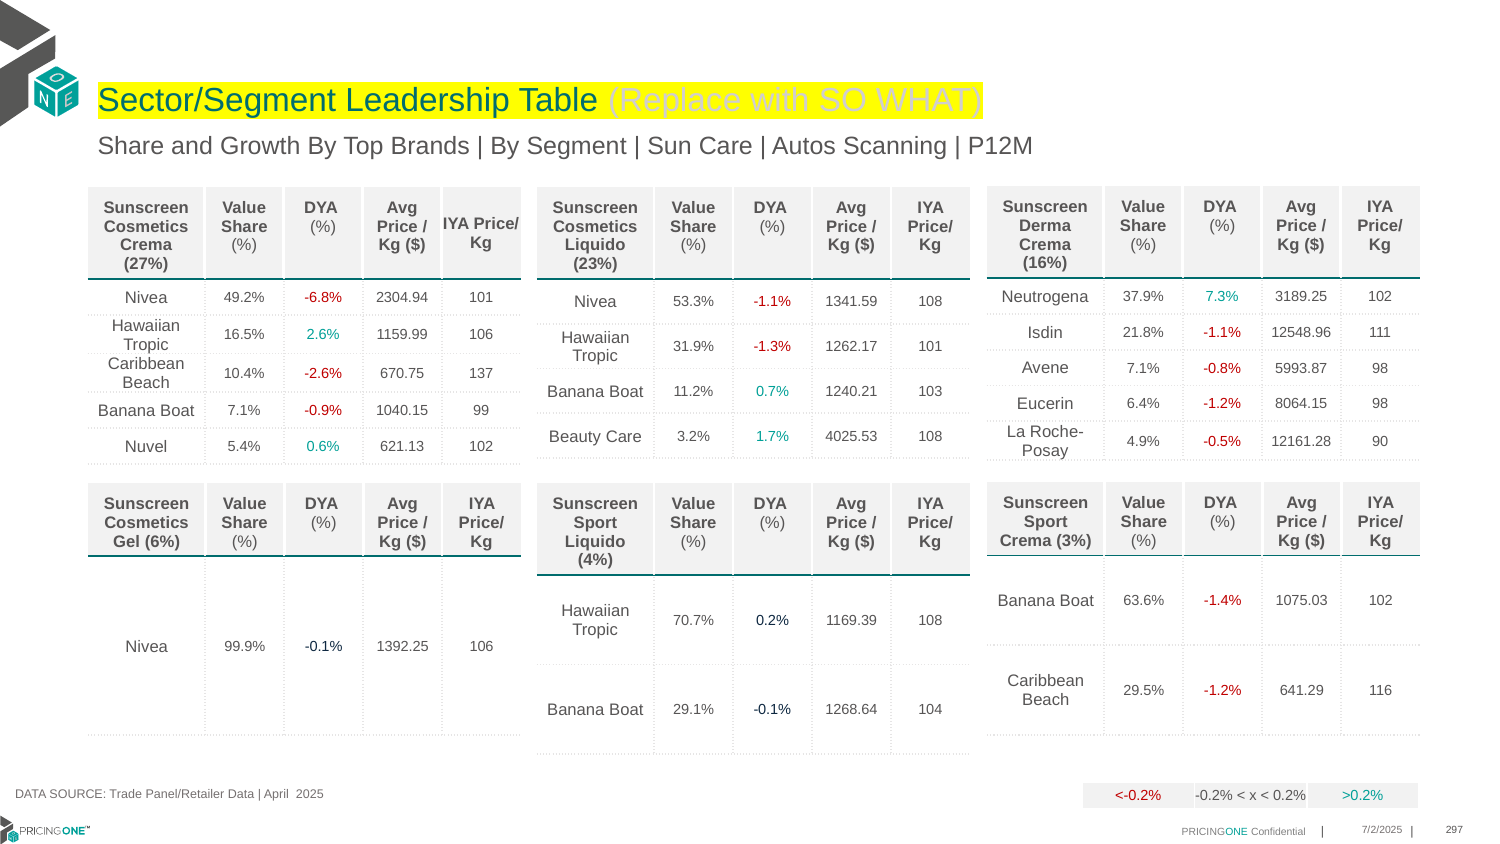

# Sector/Segment Leadership Table (Replace with SO WHAT)
Share and Growth By Top Brands | By Segment | Sun Care | Autos Scanning | P12M
| Sunscreen Derma Crema (16%) | Value Share (%) | DYA (%) | Avg Price /Kg ($) | IYA Price/Kg |
| --- | --- | --- | --- | --- |
| Neutrogena | 37.9% | 7.3% | 3189.25 | 102 |
| Isdin | 21.8% | -1.1% | 12548.96 | 111 |
| Avene | 7.1% | -0.8% | 5993.87 | 98 |
| Eucerin | 6.4% | -1.2% | 8064.15 | 98 |
| La Roche-Posay | 4.9% | -0.5% | 12161.28 | 90 |
| Sunscreen Cosmetics Crema (27%) | Value Share (%) | DYA (%) | Avg Price /Kg ($) | IYA Price/ Kg |
| --- | --- | --- | --- | --- |
| Nivea | 49.2% | -6.8% | 2304.94 | 101 |
| Hawaiian Tropic | 16.5% | 2.6% | 1159.99 | 106 |
| Caribbean Beach | 10.4% | -2.6% | 670.75 | 137 |
| Banana Boat | 7.1% | -0.9% | 1040.15 | 99 |
| Nuvel | 5.4% | 0.6% | 621.13 | 102 |
| Sunscreen Cosmetics Liquido (23%) | Value Share (%) | DYA (%) | Avg Price /Kg ($) | IYA Price/Kg |
| --- | --- | --- | --- | --- |
| Nivea | 53.3% | -1.1% | 1341.59 | 108 |
| Hawaiian Tropic | 31.9% | -1.3% | 1262.17 | 101 |
| Banana Boat | 11.2% | 0.7% | 1240.21 | 103 |
| Beauty Care | 3.2% | 1.7% | 4025.53 | 108 |
| Sunscreen Sport Crema (3%) | Value Share (%) | DYA (%) | Avg Price /Kg ($) | IYA Price/Kg |
| --- | --- | --- | --- | --- |
| Banana Boat | 63.6% | -1.4% | 1075.03 | 102 |
| Caribbean Beach | 29.5% | -1.2% | 641.29 | 116 |
| Sunscreen Cosmetics Gel (6%) | Value Share (%) | DYA (%) | Avg Price /Kg ($) | IYA Price/Kg |
| --- | --- | --- | --- | --- |
| Nivea | 99.9% | -0.1% | 1392.25 | 106 |
| Sunscreen Sport Liquido (4%) | Value Share (%) | DYA (%) | Avg Price /Kg ($) | IYA Price/Kg |
| --- | --- | --- | --- | --- |
| Hawaiian Tropic | 70.7% | 0.2% | 1169.39 | 108 |
| Banana Boat | 29.1% | -0.1% | 1268.64 | 104 |
DATA SOURCE: Trade Panel/Retailer Data | April  2025
| <-0.2% | -0.2% < x < 0.2% | >0.2% |
| --- | --- | --- |

7/2/2025
297